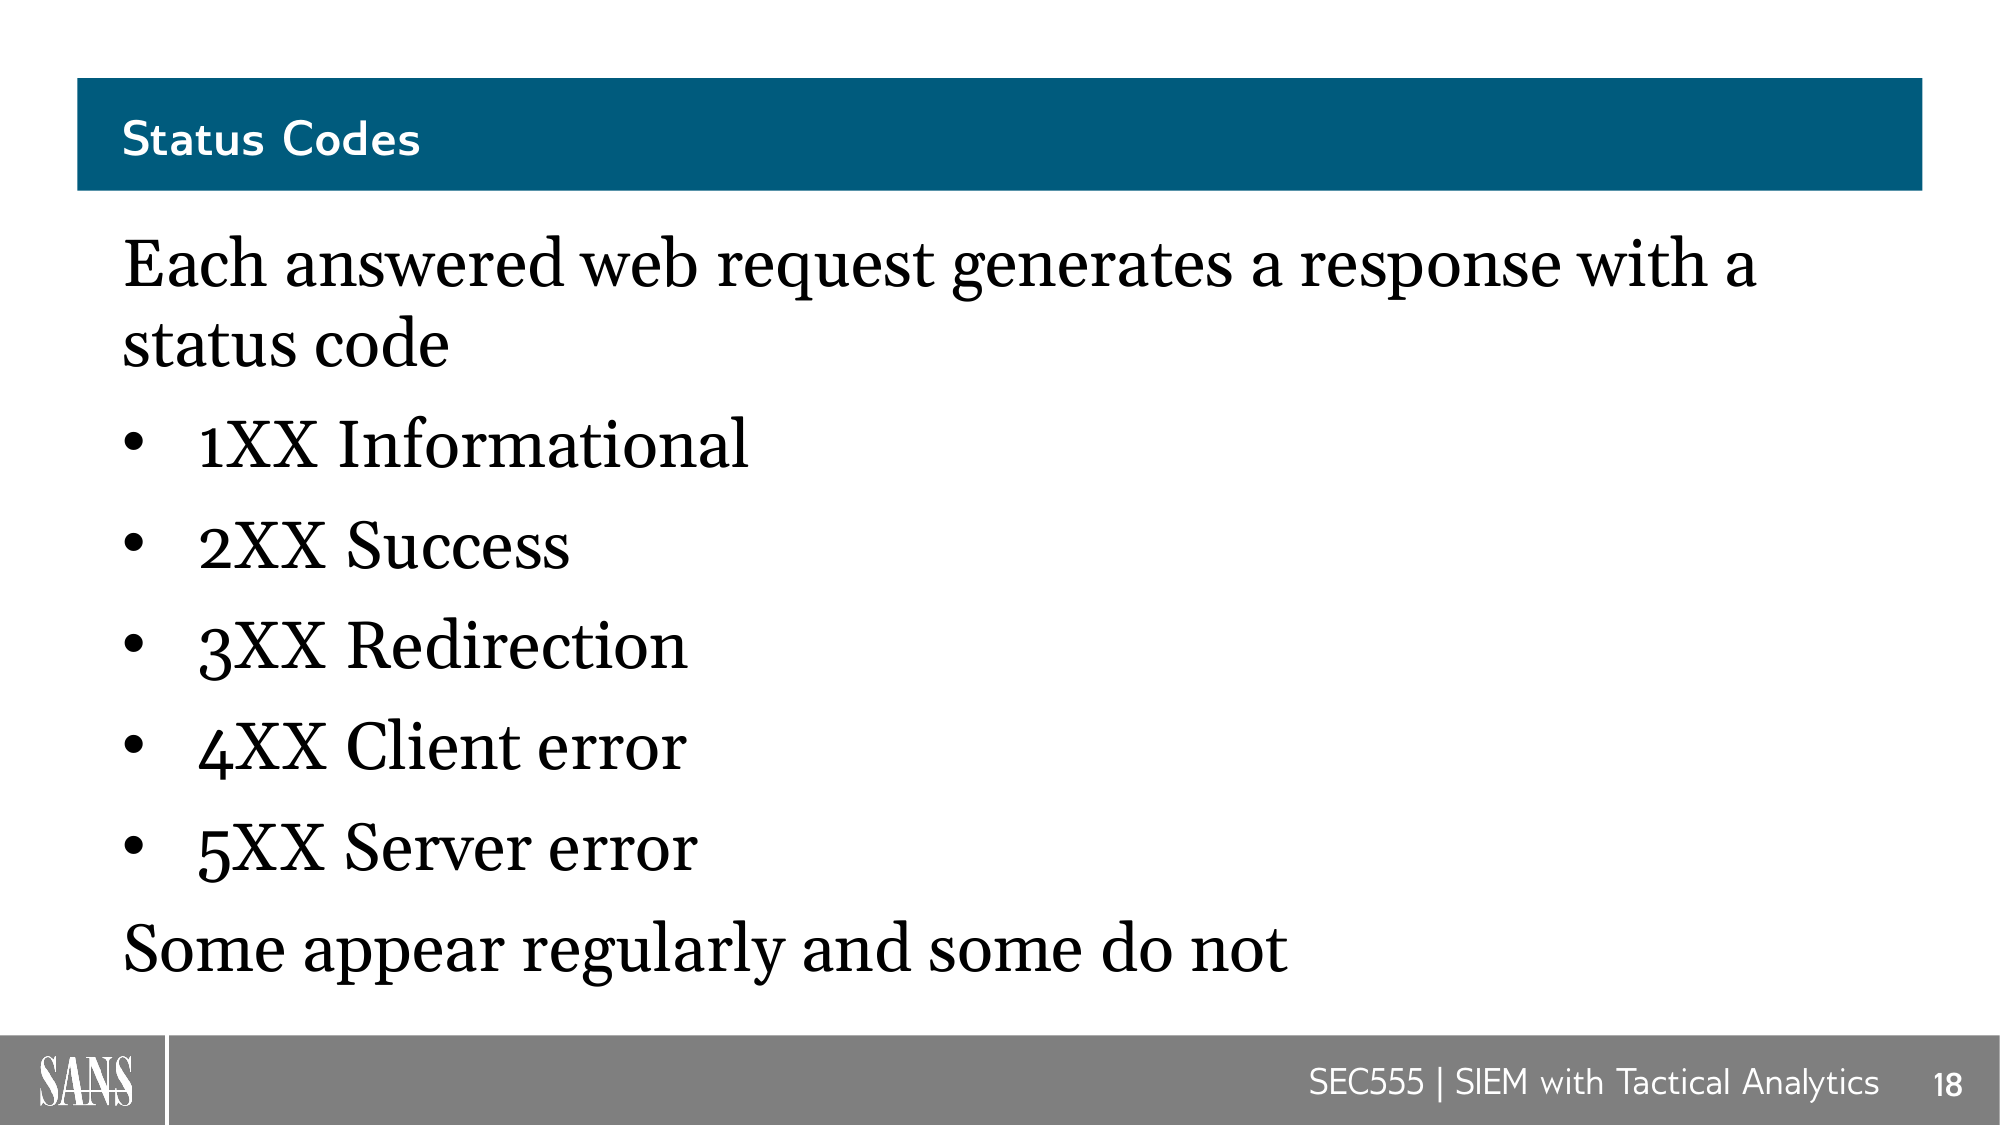

# Status Codes
Each answered web request generates a response with a status code
1XX Informational
2XX Success
3XX Redirection
4XX Client error
5XX Server error
Some appear regularly and some do not